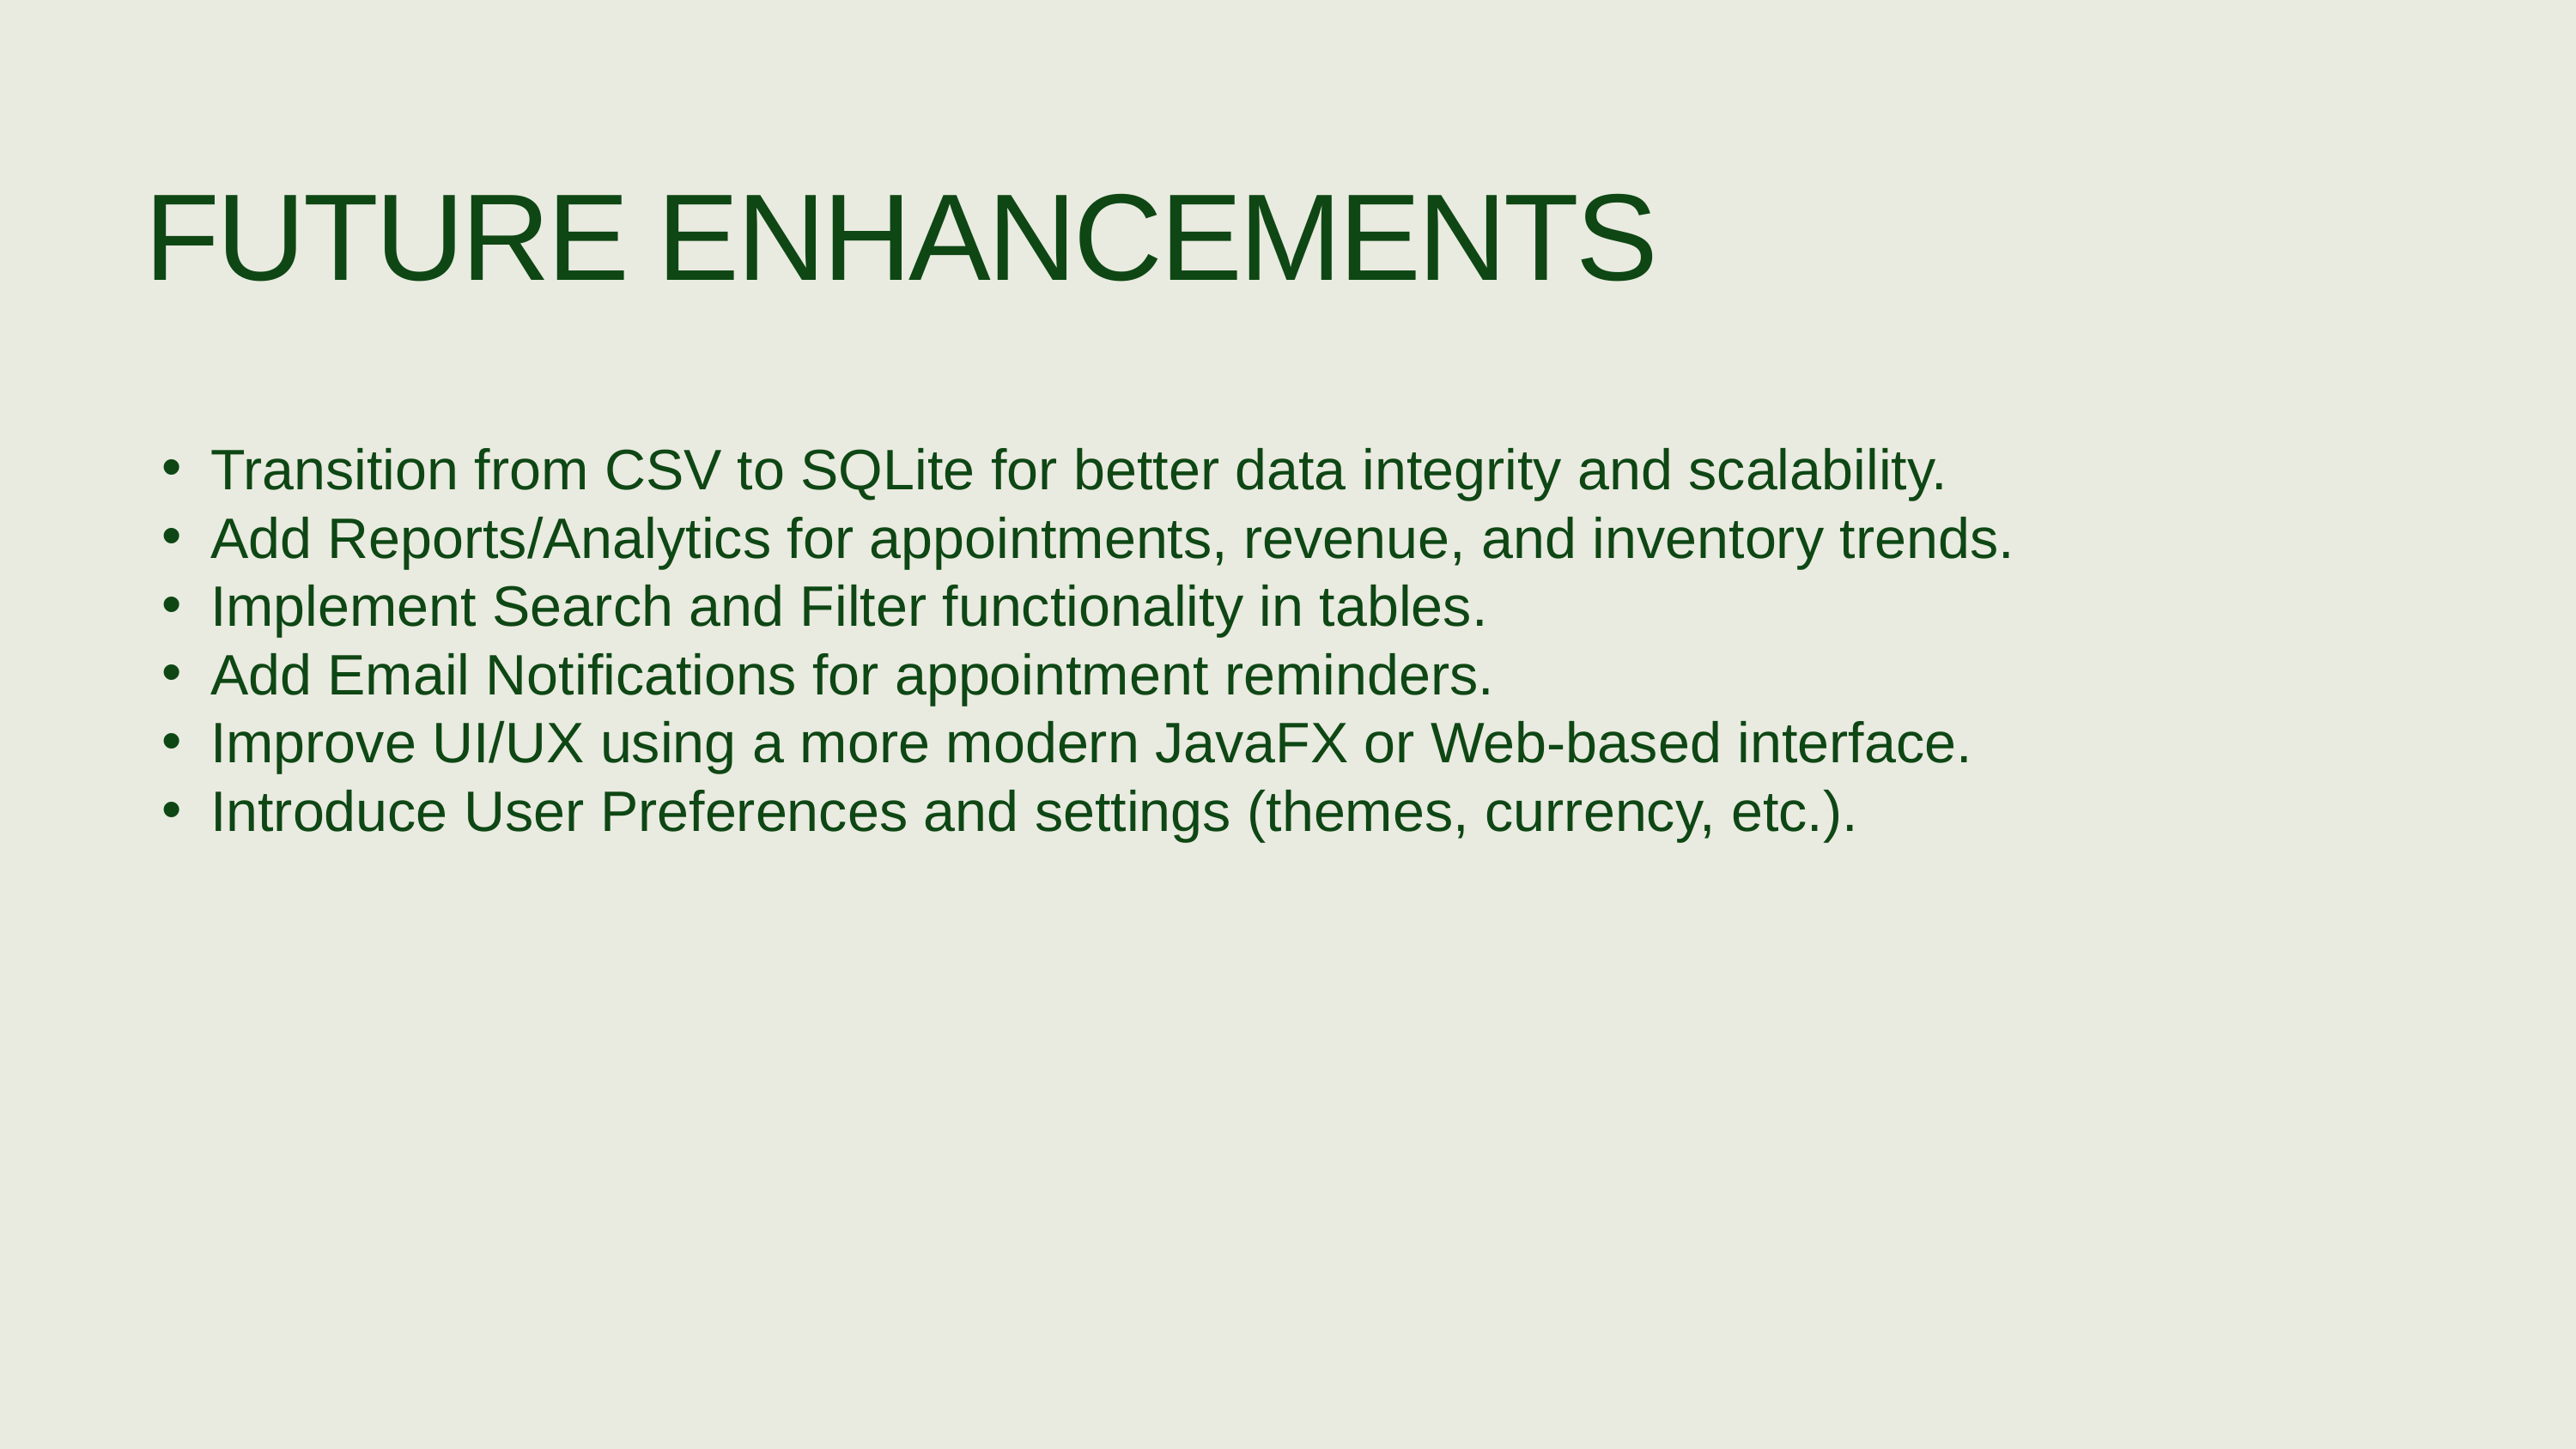

FUTURE ENHANCEMENTS
Transition from CSV to SQLite for better data integrity and scalability.
Add Reports/Analytics for appointments, revenue, and inventory trends.
Implement Search and Filter functionality in tables.
Add Email Notifications for appointment reminders.
Improve UI/UX using a more modern JavaFX or Web-based interface.
Introduce User Preferences and settings (themes, currency, etc.).